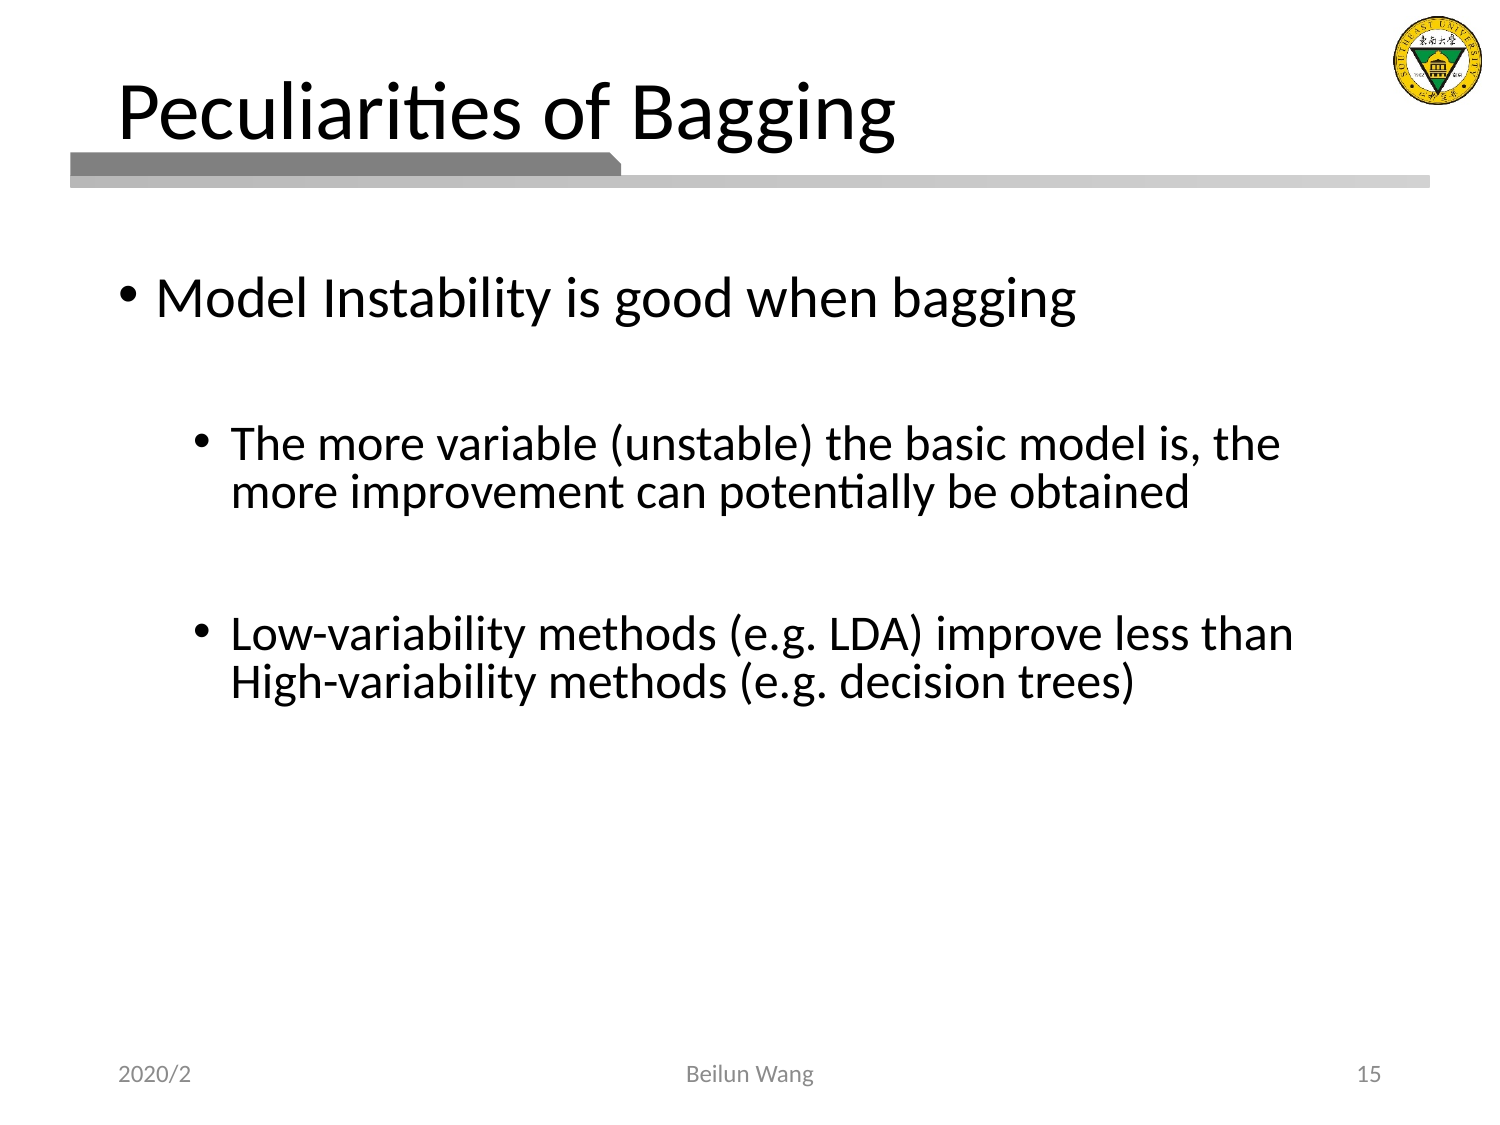

# Peculiarities of Bagging
Model Instability is good when bagging

The more variable (unstable) the basic model is, the more improvement can potentially be obtained

Low-variability methods (e.g. LDA) improve less than High-variability methods (e.g. decision trees)

2020/2
Beilun Wang
15